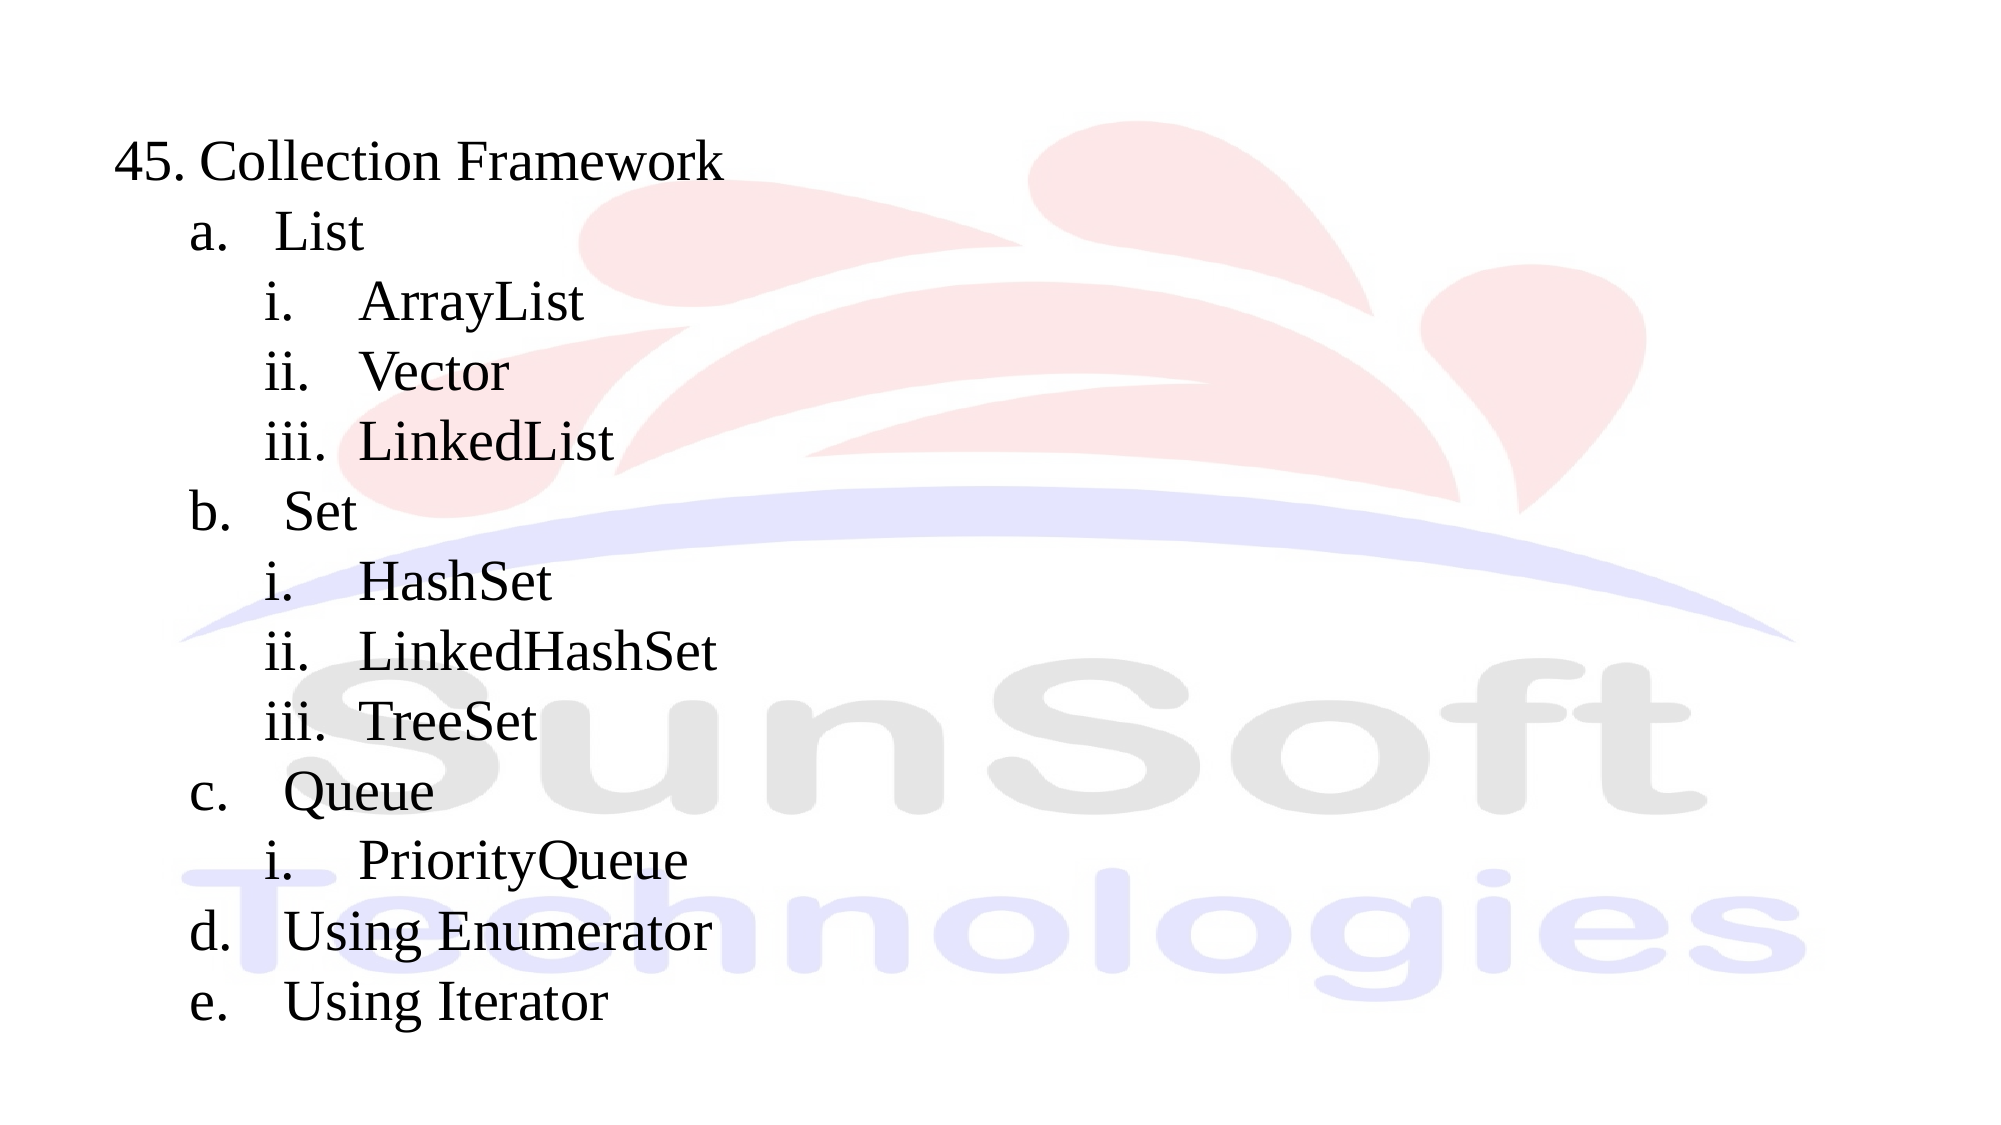

Collection Framework
List
ArrayList
Vector
LinkedList
Set
HashSet
LinkedHashSet
TreeSet
Queue
PriorityQueue
Using Enumerator
Using Iterator